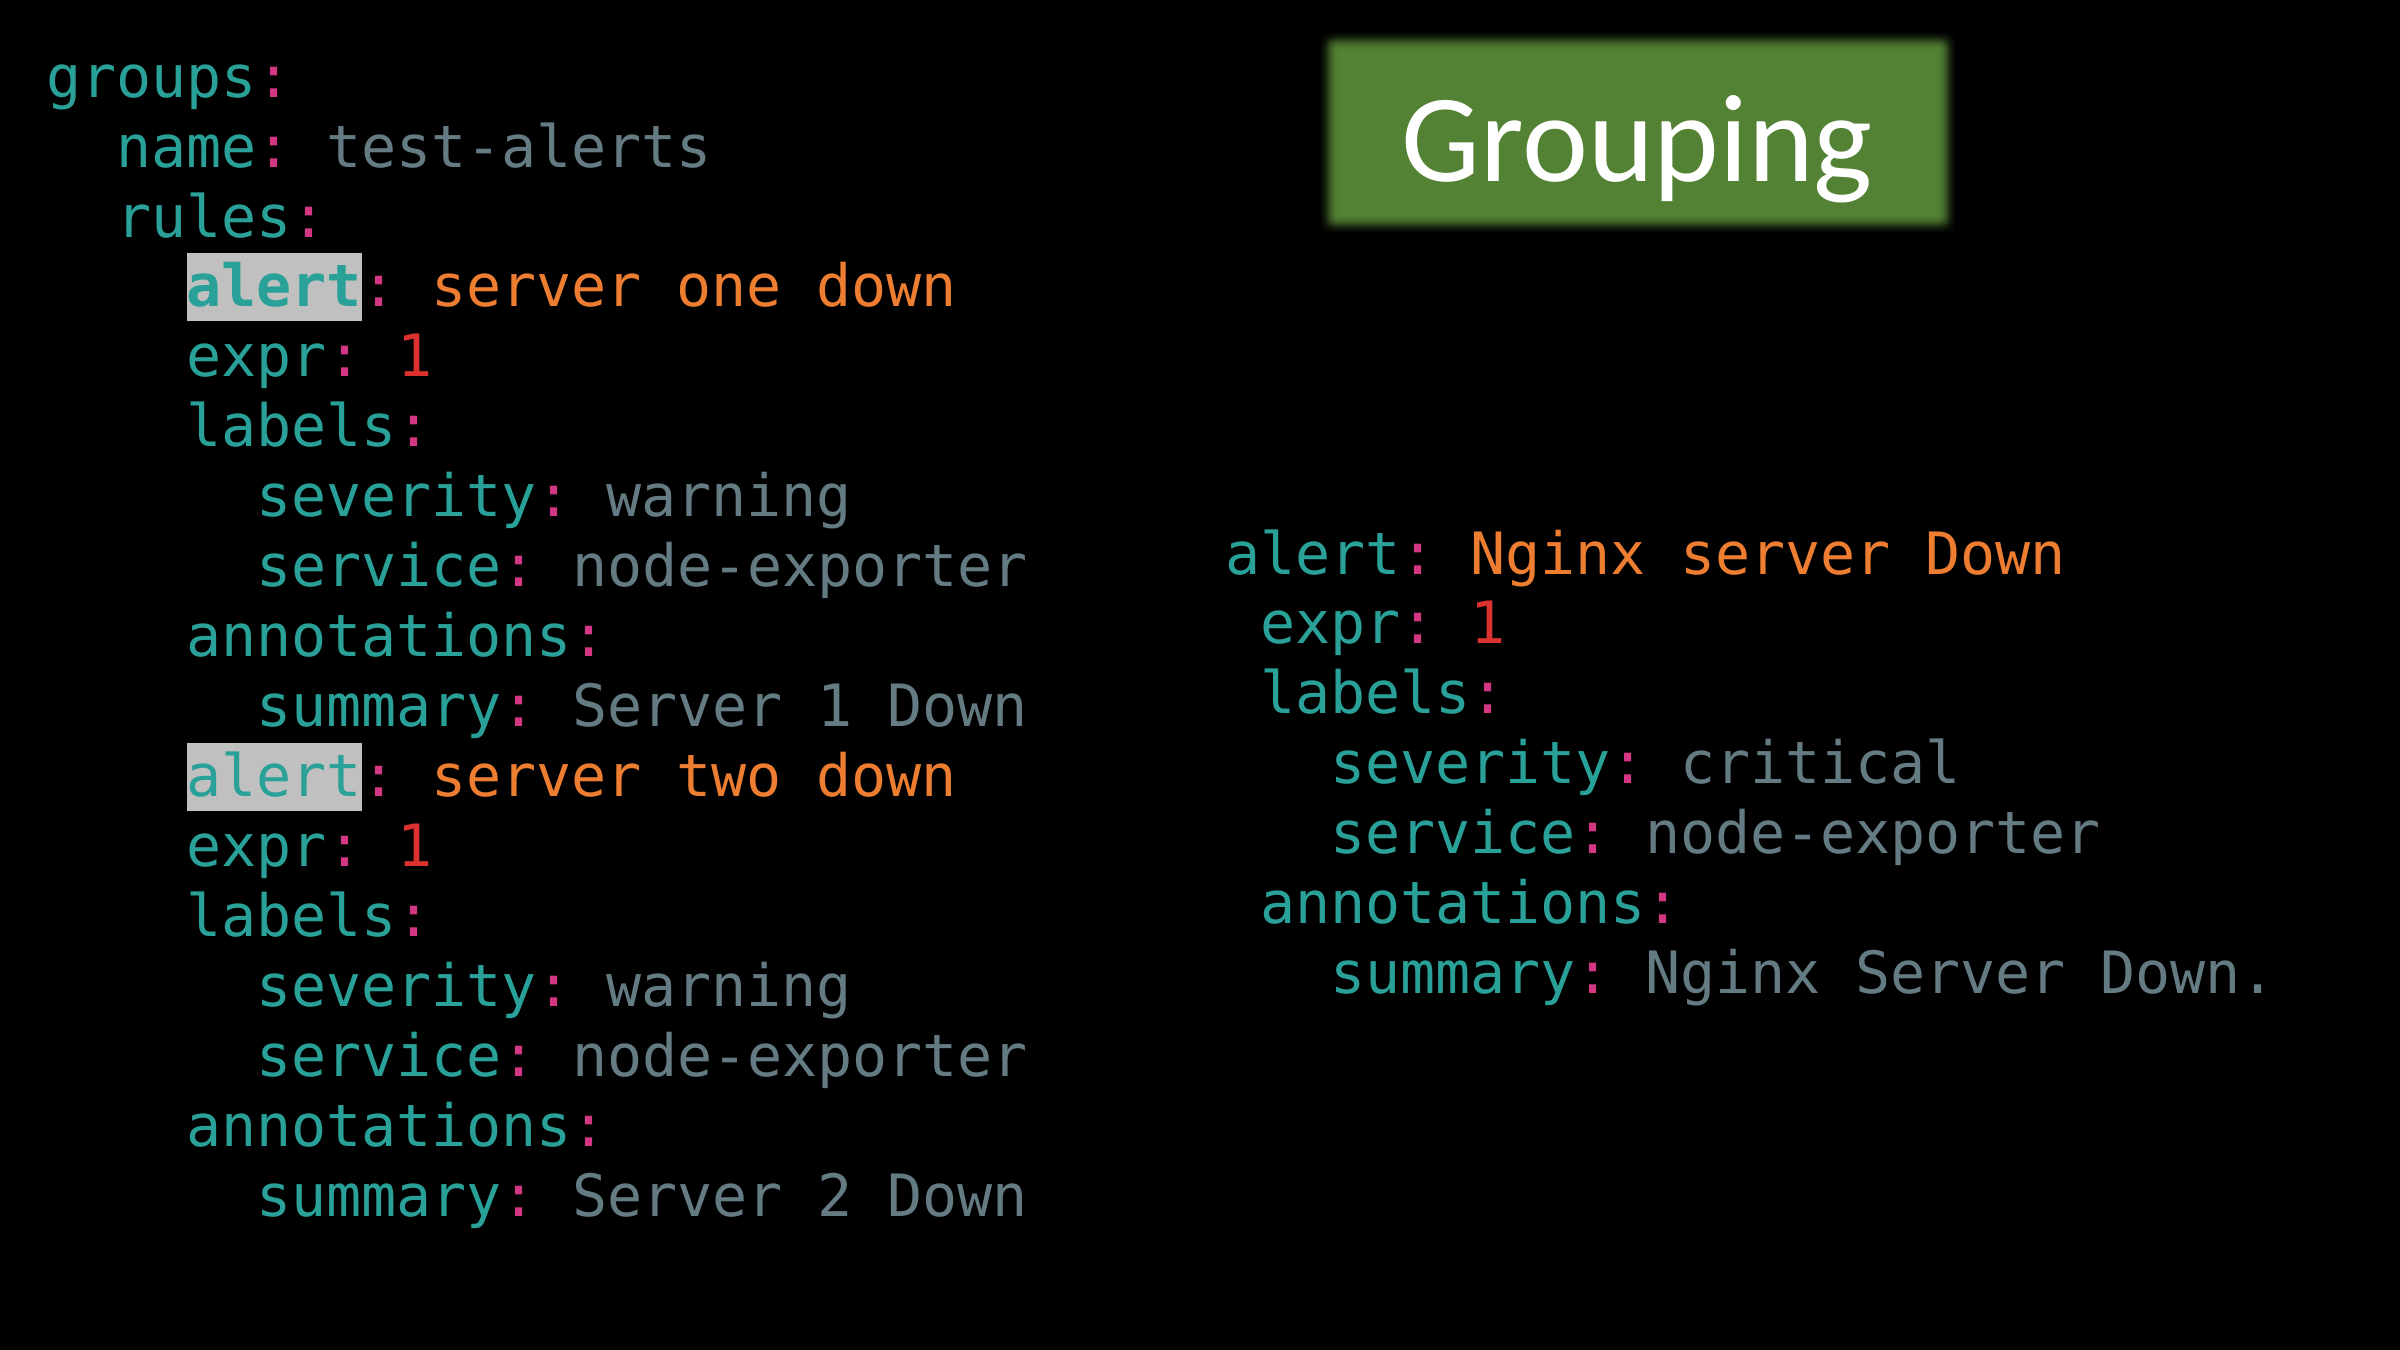

groups:
- name: test-alerts
  rules:
  - alert: server one down
    expr: 1
    labels:
      severity: warning
      service: node-exporter
    annotations:
      summary: Server 1 Down
  - alert: server two down
    expr: 1
    labels:
      severity: warning
      service: node-exporter
    annotations:
      summary: Server 2 Down
Grouping
 - alert: Nginx server Down
    expr: 1
    labels:
      severity: critical
      service: node-exporter
    annotations:
      summary: Nginx Server Down.